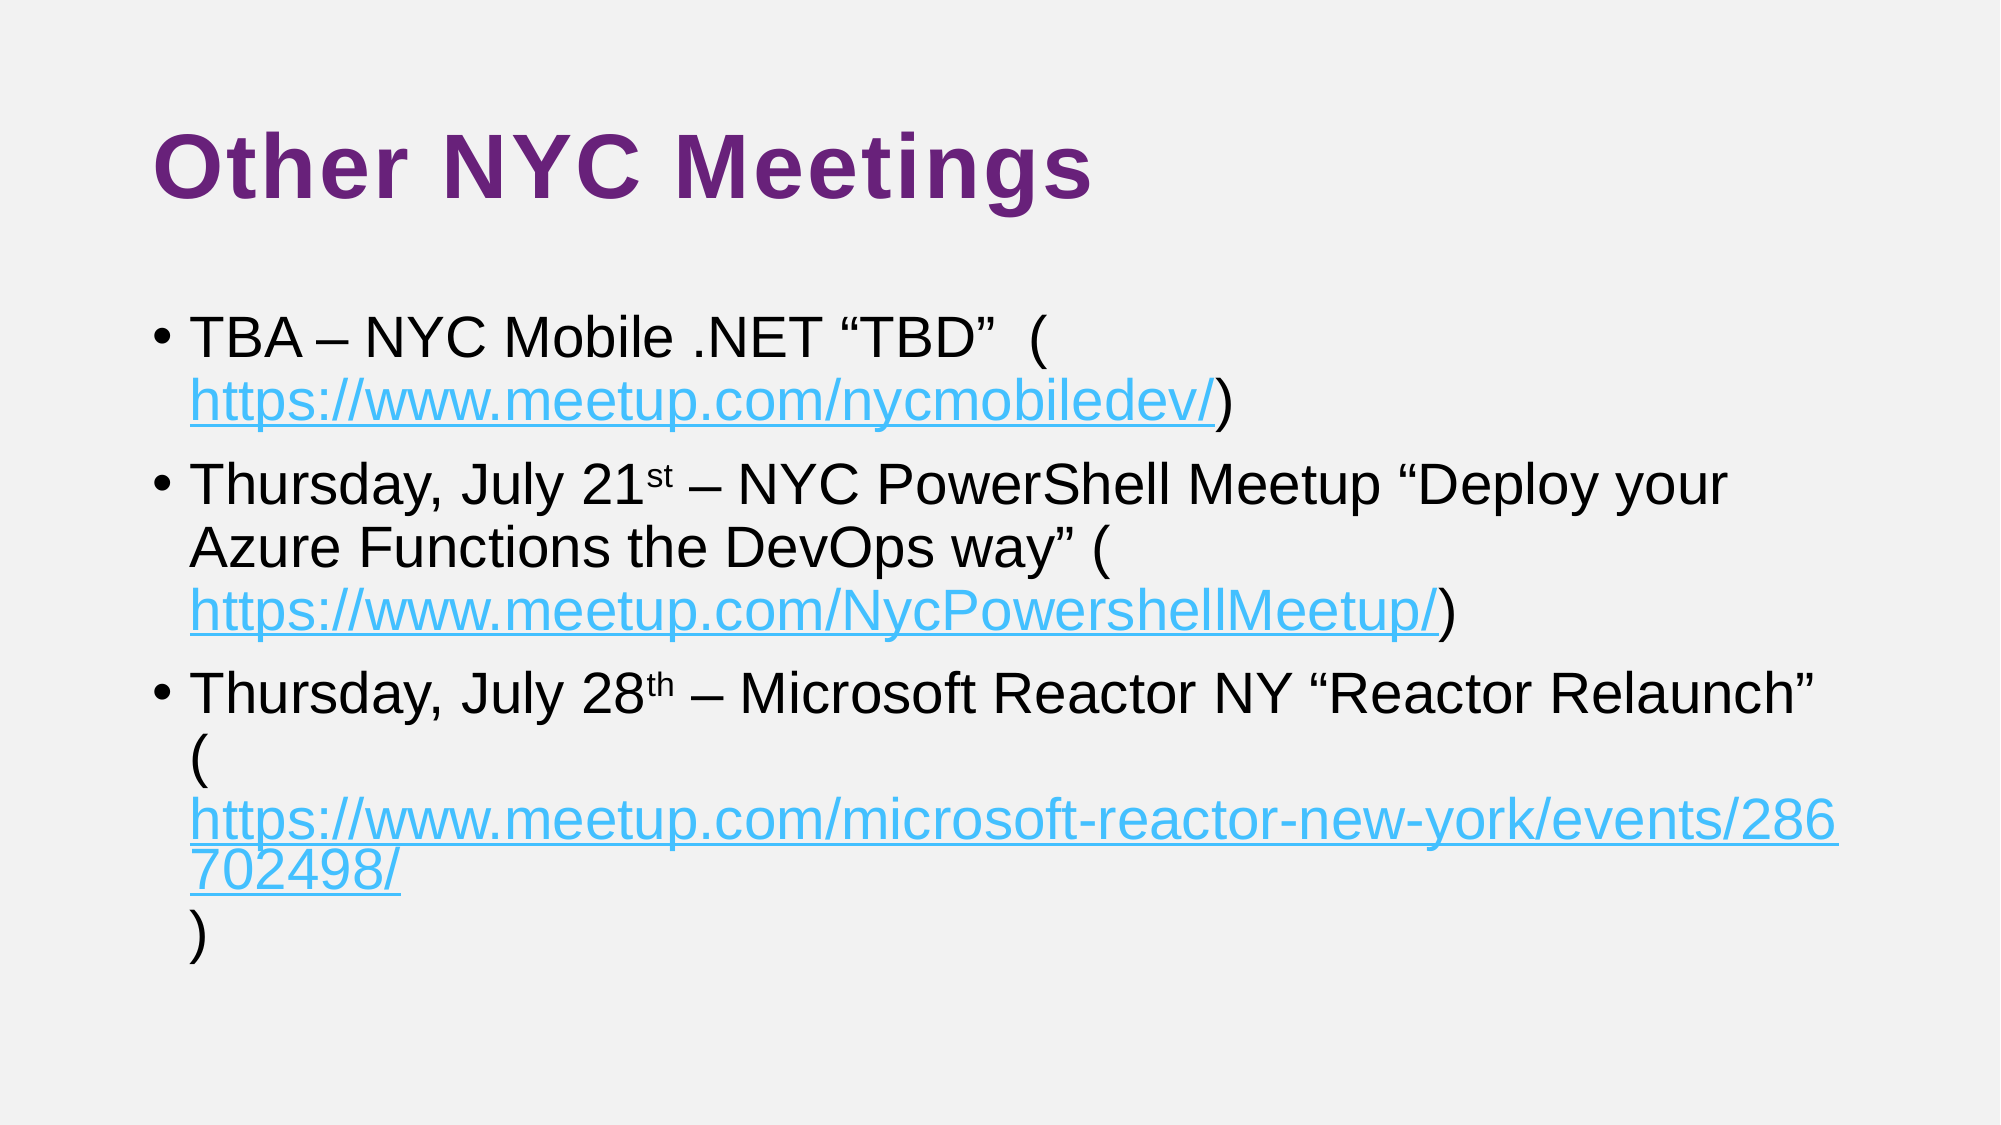

# Other NYC Meetings
TBA – NYC Mobile .NET “TBD”  (https://www.meetup.com/nycmobiledev/)
Thursday, July 21st – NYC PowerShell Meetup “Deploy your Azure Functions the DevOps way” (https://www.meetup.com/NycPowershellMeetup/)
Thursday, July 28th – Microsoft Reactor NY “Reactor Relaunch” (https://www.meetup.com/microsoft-reactor-new-york/events/286702498/)